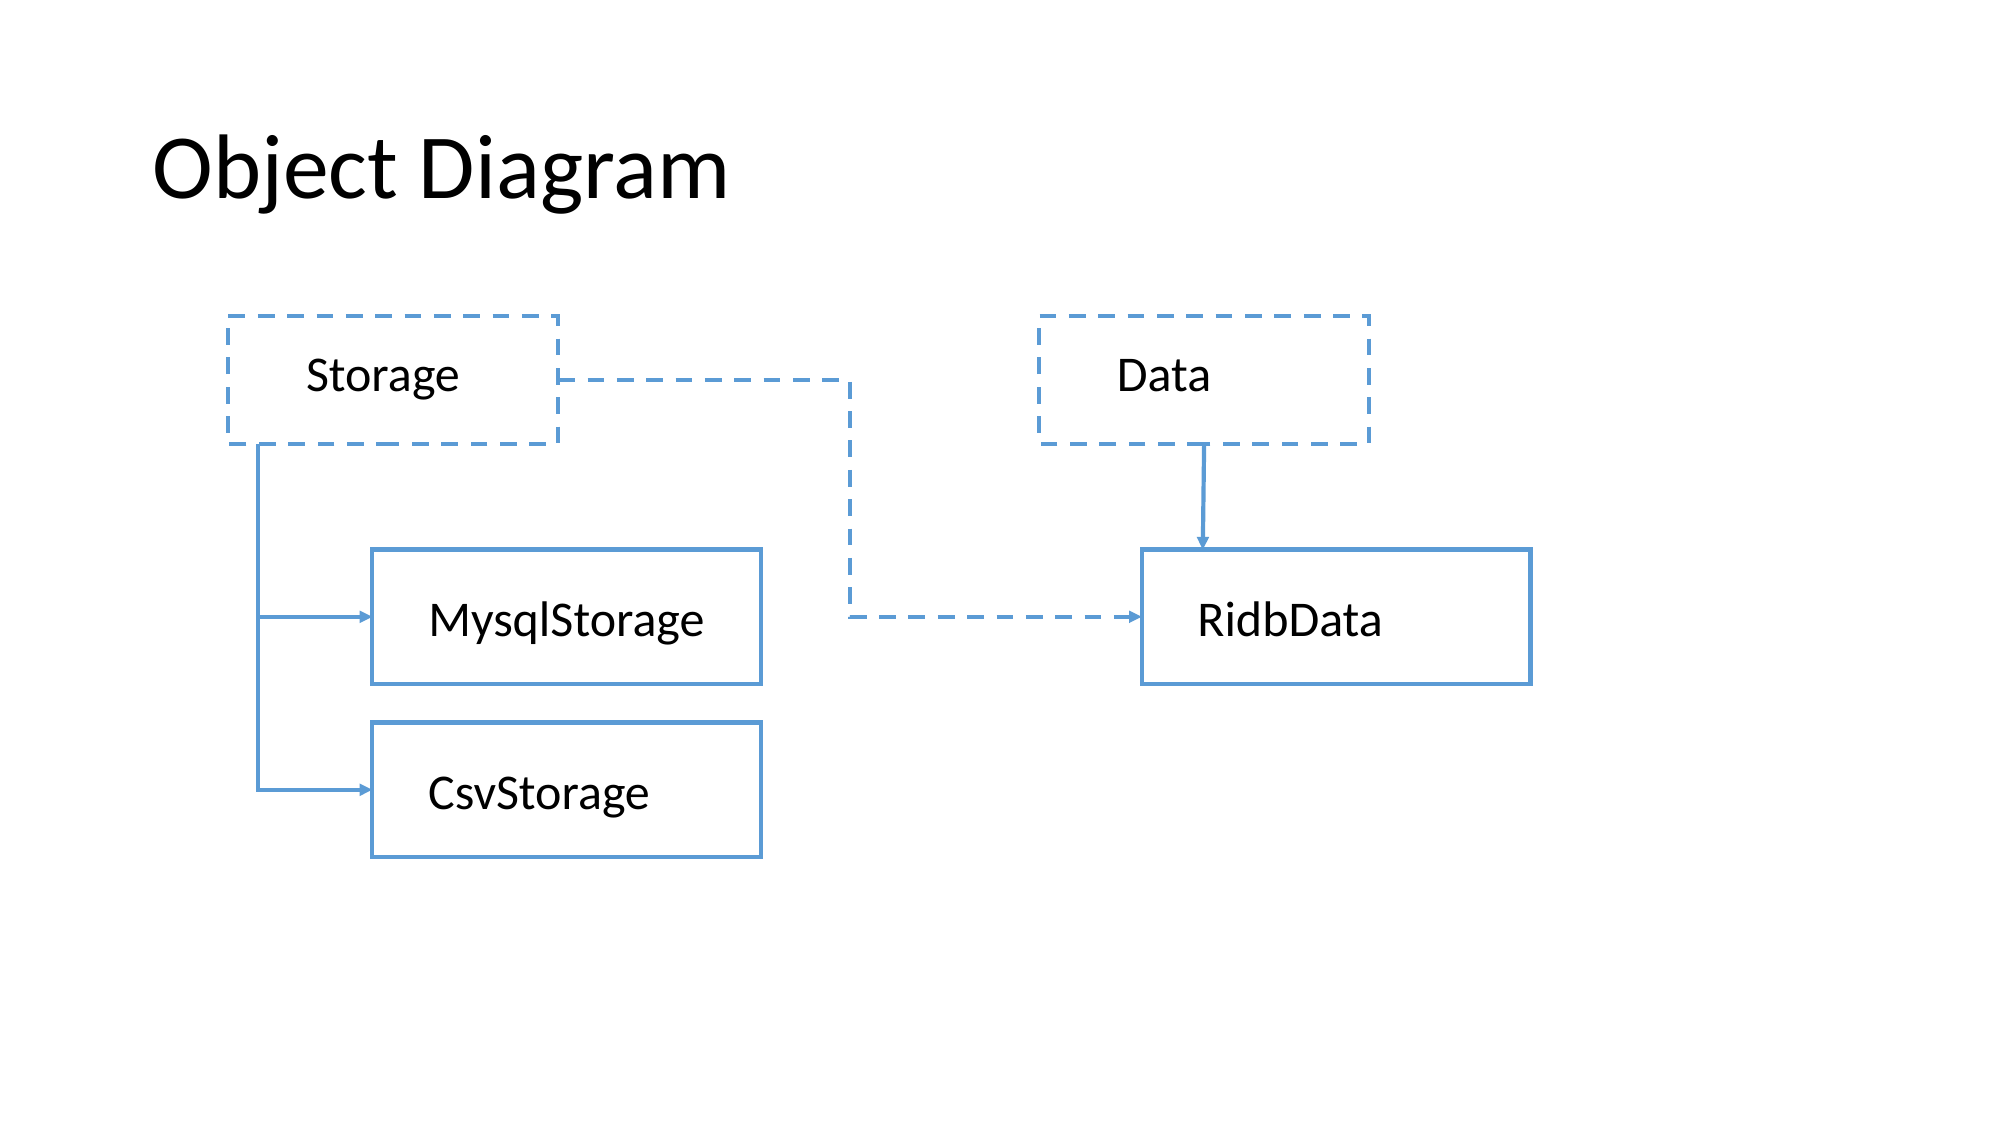

# Object Diagram

Storage
Data

MysqlStorage
RidbData

CsvStorage